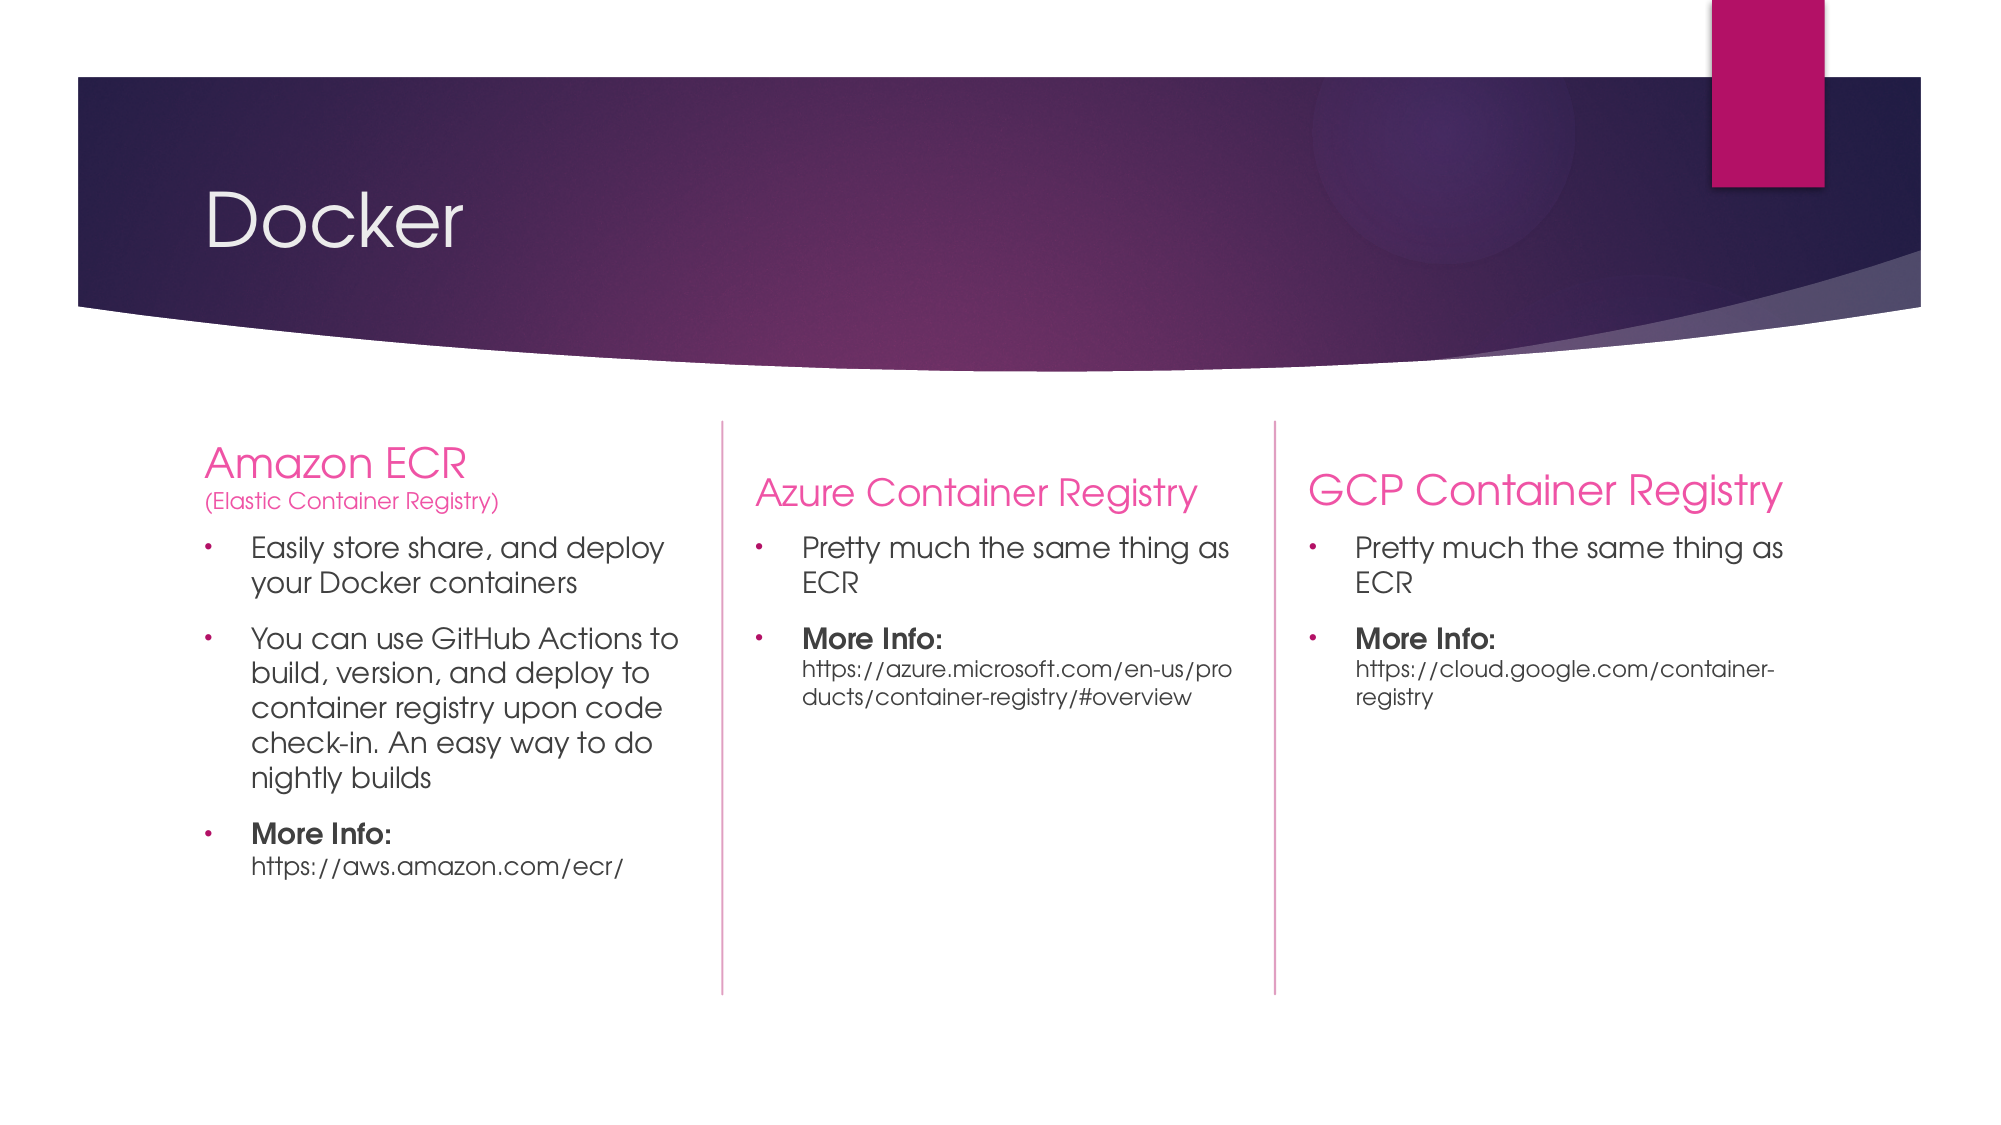

# Docker
Azure Container Registry
GCP Container Registry
Amazon ECR
(Elastic Container Registry)
Pretty much the same thing as ECR
More Info: https://cloud.google.com/container-registry
Pretty much the same thing as ECR
More Info: https://azure.microsoft.com/en-us/products/container-registry/#overview
Easily store share, and deploy your Docker containers
You can use GitHub Actions to build, version, and deploy to container registry upon code check-in. An easy way to do nightly builds
More Info: https://aws.amazon.com/ecr/